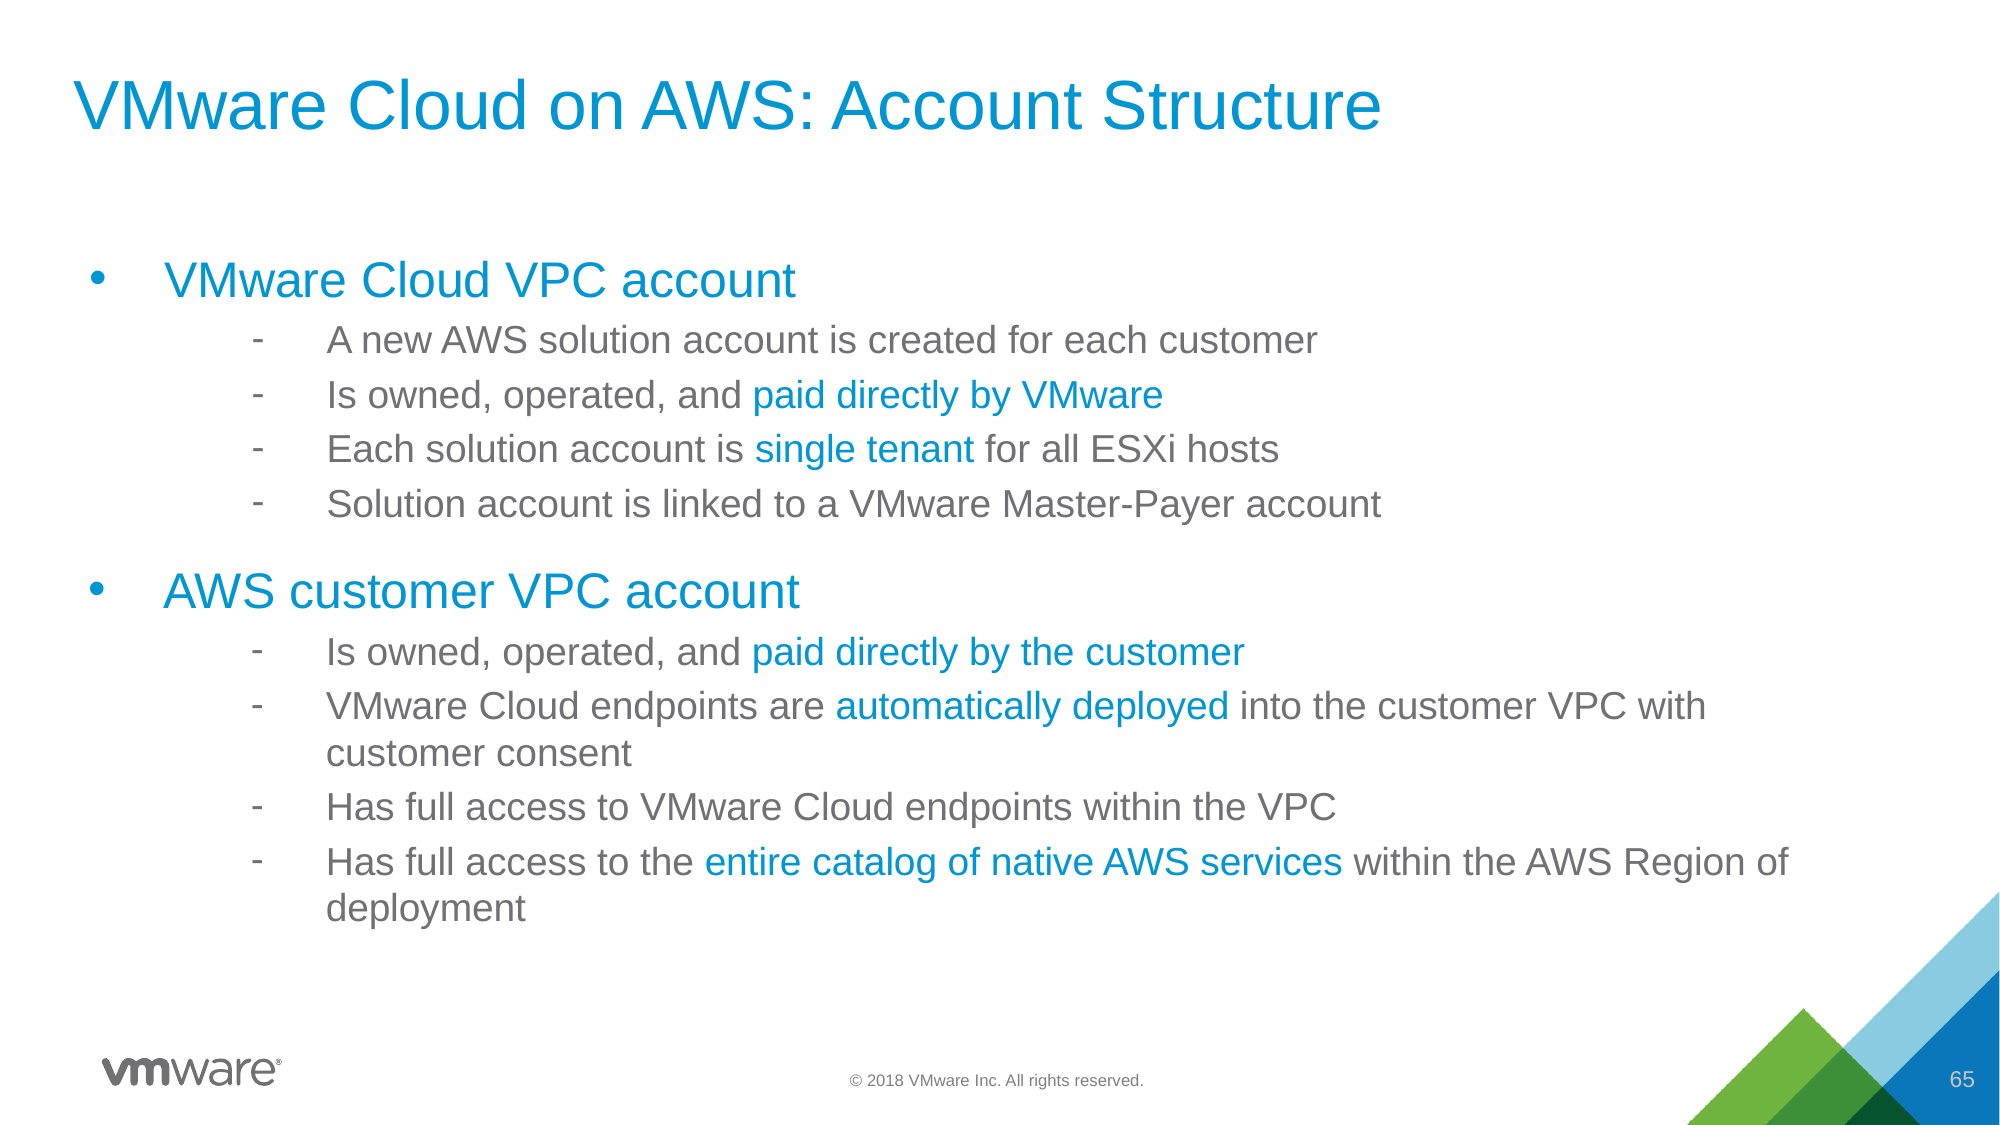

# VMware Cloud on AWS: Account Structure
VMware Cloud VPC account
A new AWS solution account is created for each customer
Is owned, operated, and paid directly by VMware
Each solution account is single tenant for all ESXi hosts
Solution account is linked to a VMware Master-Payer account
AWS customer VPC account
Is owned, operated, and paid directly by the customer
VMware Cloud endpoints are automatically deployed into the customer VPC with customer consent
Has full access to VMware Cloud endpoints within the VPC
Has full access to the entire catalog of native AWS services within the AWS Region of deployment